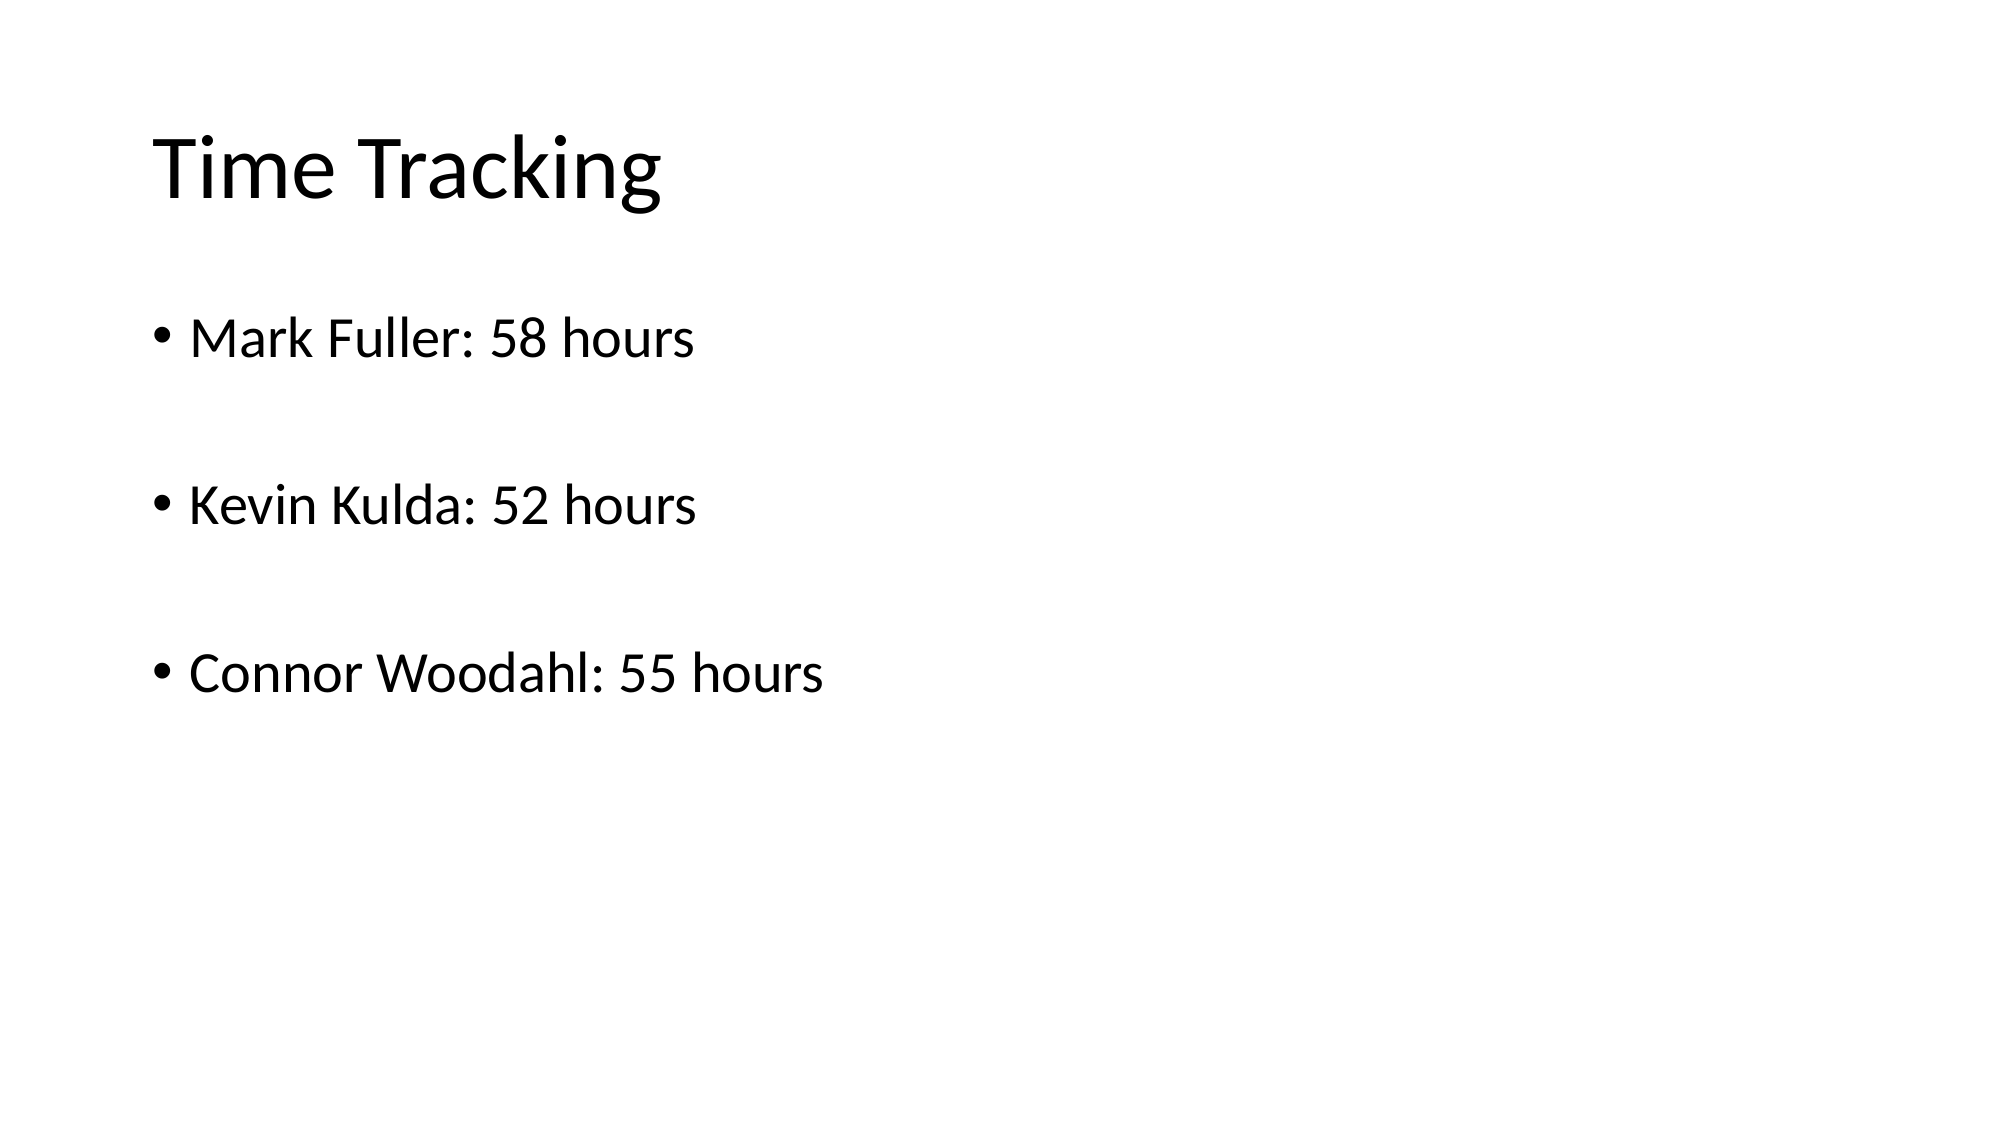

# Time Tracking
Mark Fuller: 58 hours

Kevin Kulda: 52 hours

Connor Woodahl: 55 hours